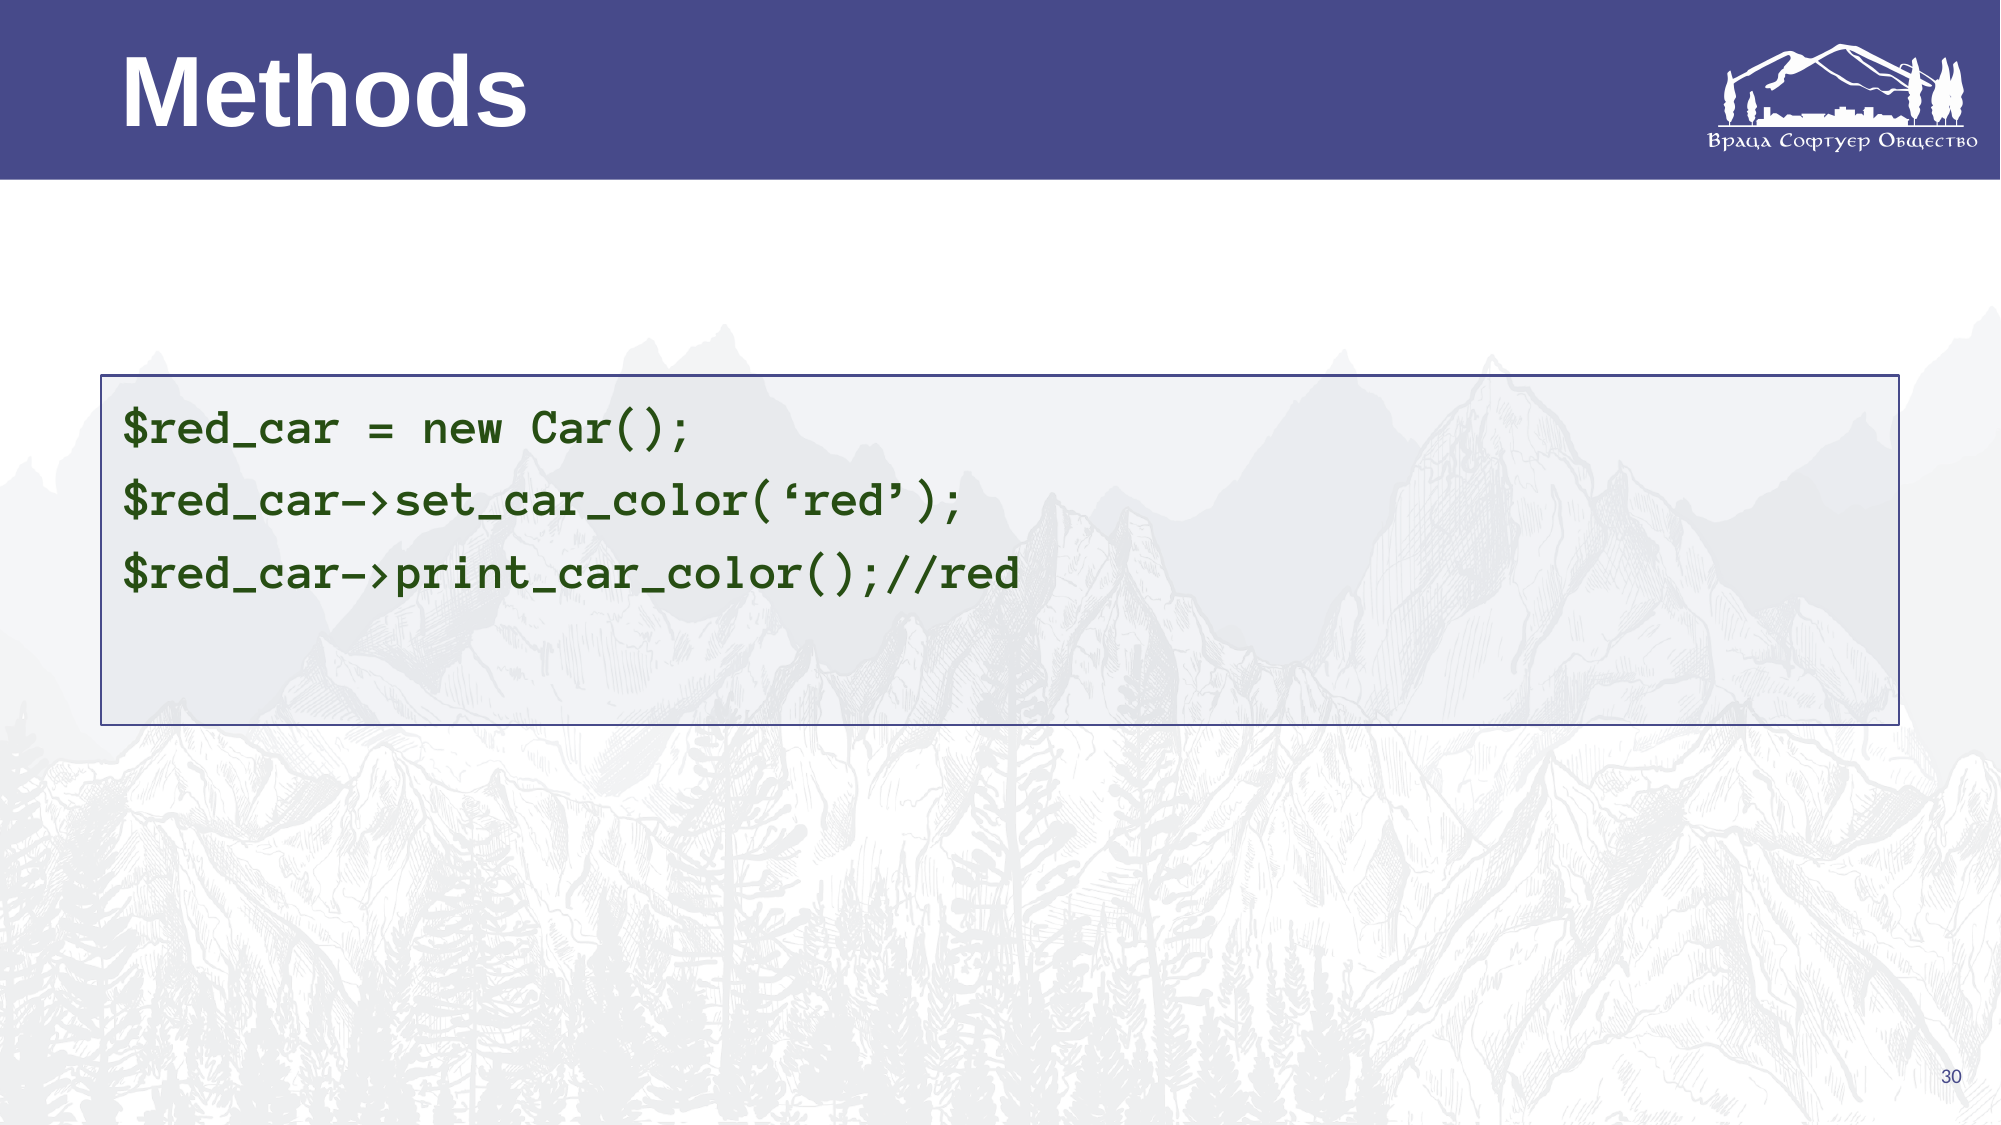

Methods
$red_car = new Car();
$red_car->set_car_color(‘red’);
$red_car->print_car_color();//red

30